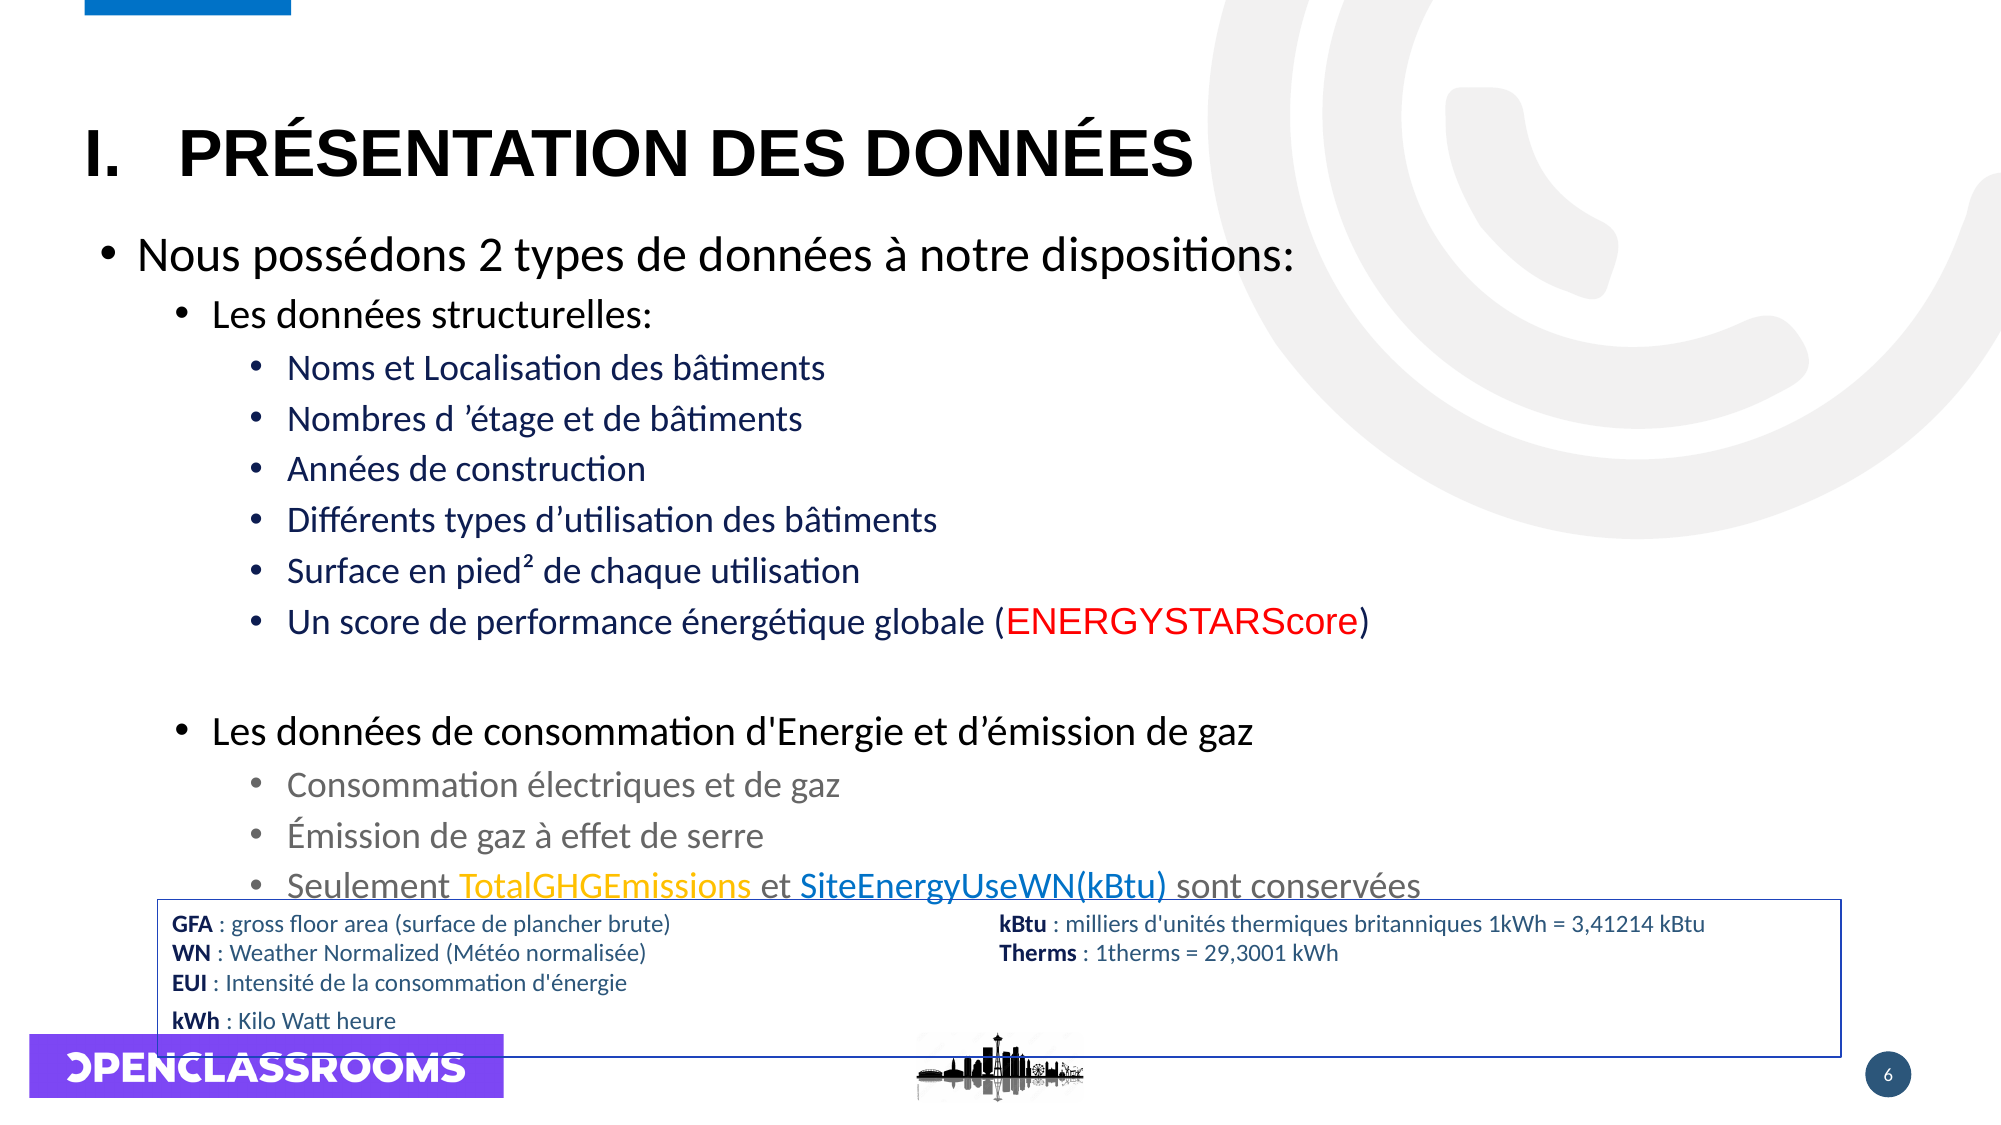

# Présentation des données
Nous possédons 2 types de données à notre dispositions:
Les données structurelles:
Noms et Localisation des bâtiments
Nombres d ’étage et de bâtiments
Années de construction
Différents types d’utilisation des bâtiments
Surface en pied² de chaque utilisation
Un score de performance énergétique globale (ENERGYSTARScore)

Les données de consommation d'Energie et d’émission de gaz
Consommation électriques et de gaz
Émission de gaz à effet de serre
Seulement TotalGHGEmissions et SiteEnergyUseWN(kBtu) sont conservées

GFA : gross floor area (surface de plancher brute)
WN : Weather Normalized (Météo normalisée)
EUI : Intensité de la consommation d'énergie

kWh : Kilo Watt heure
kBtu : milliers d'unités thermiques britanniques 1kWh = 3,41214 kBtu
Therms : 1therms = 29,3001 kWh
6